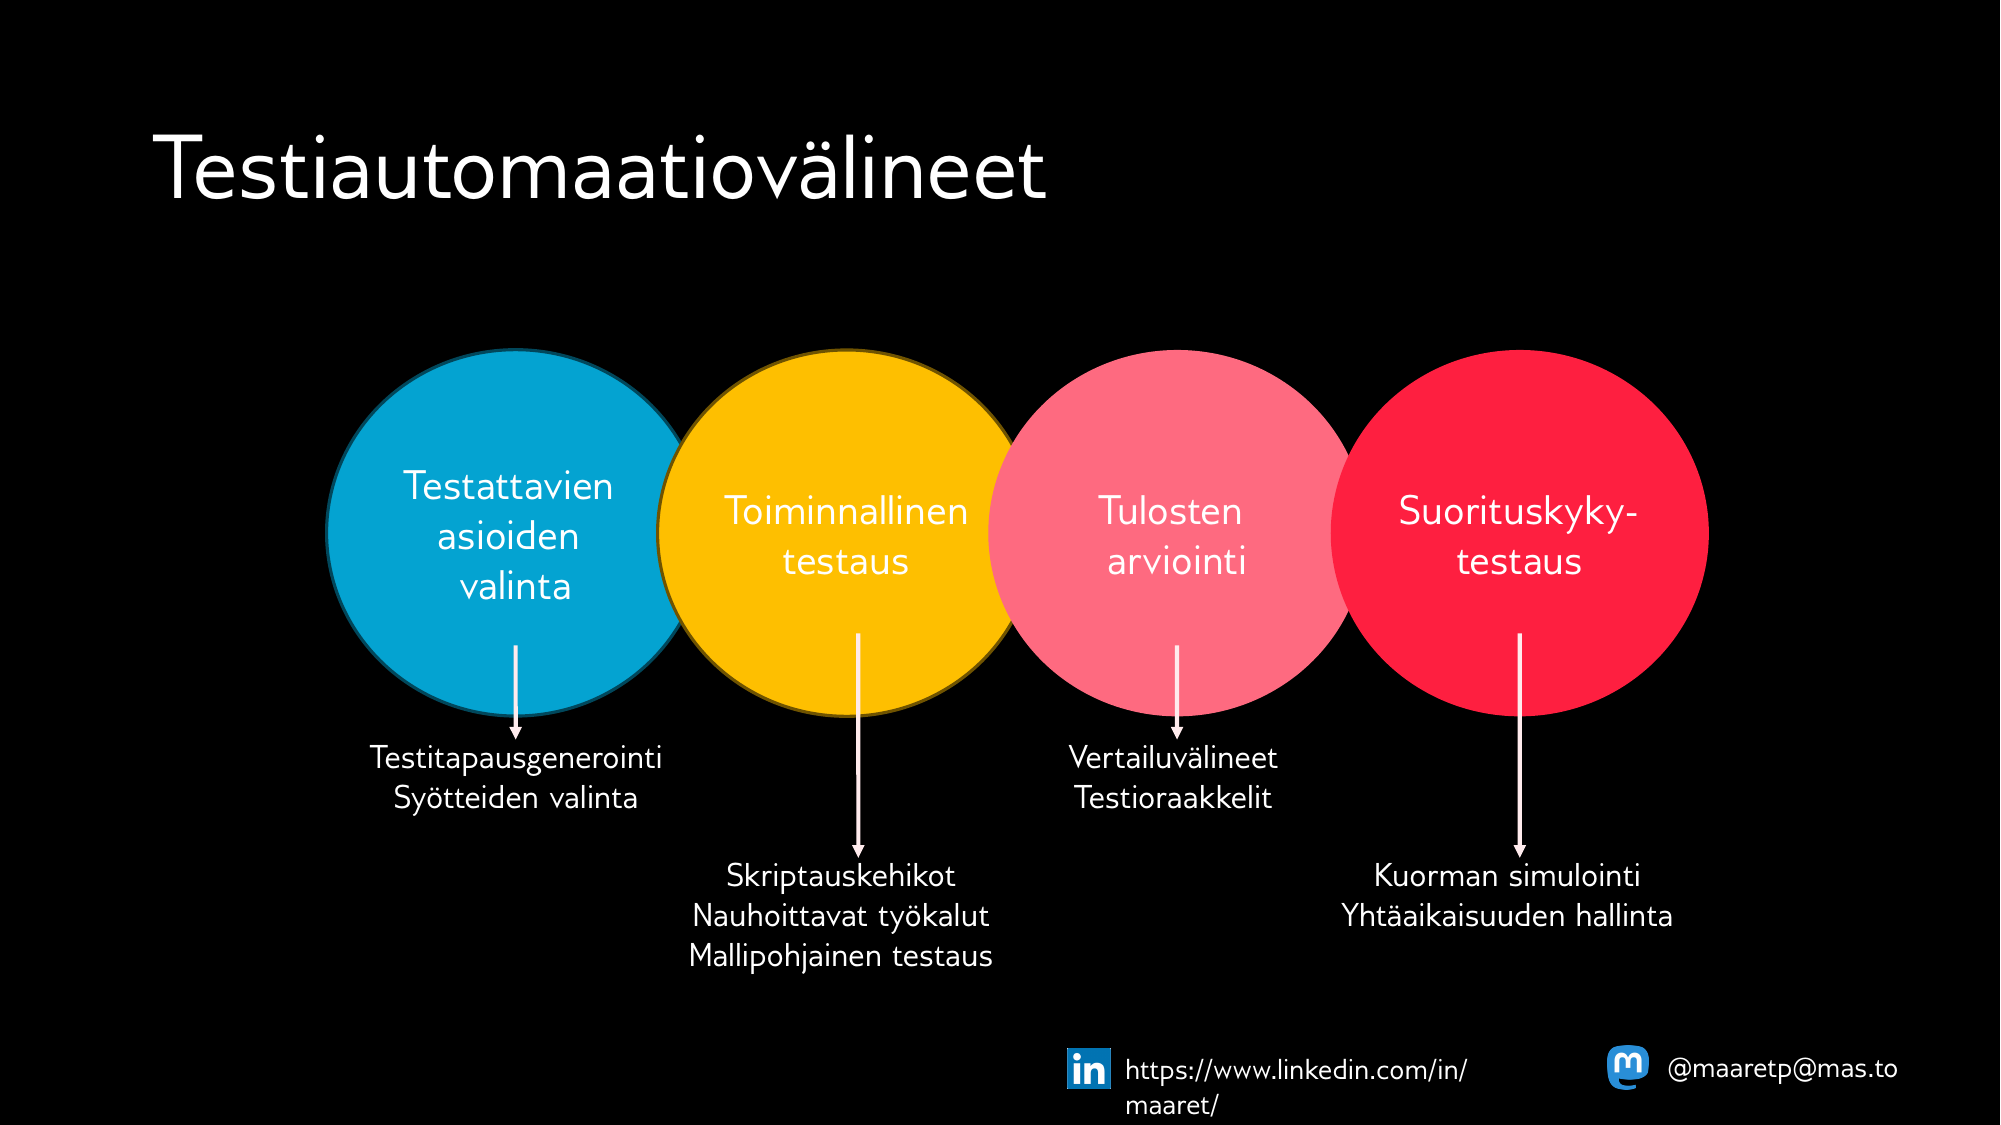

# Testiautomaatiovälineet
Testattavien
asioiden
valinta
Toiminnallinen
testaus
Tulosten
arviointi
Suorituskyky-
testaus

Testitapausgenerointi
Syötteiden valinta
Vertailuvälineet
Testioraakkelit
Skriptauskehikot
Nauhoittavat työkalut
Mallipohjainen testaus
Kuorman simulointi
Yhtäaikaisuuden hallinta